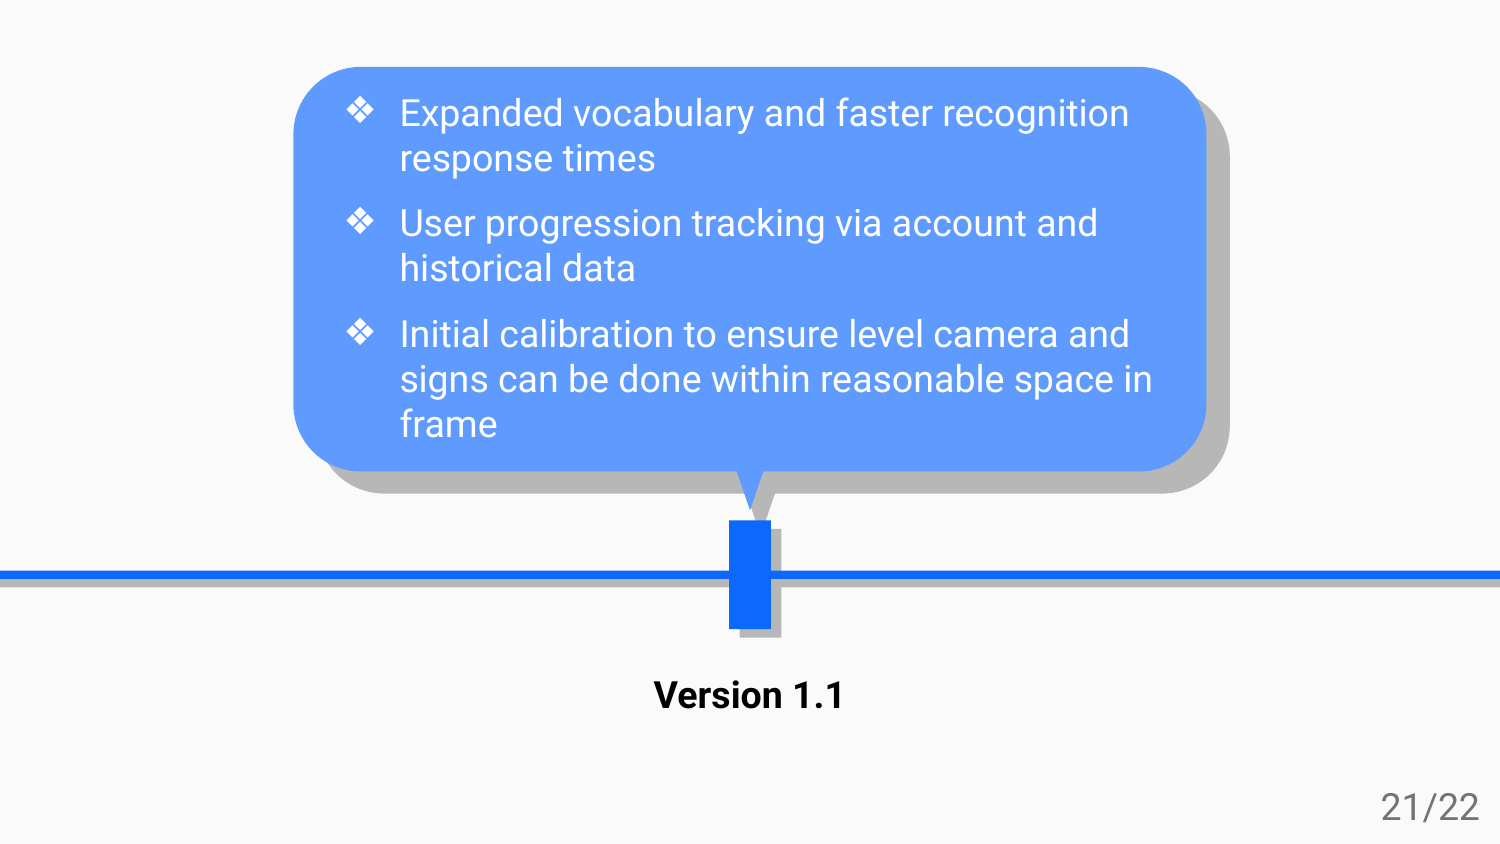

Expanded vocabulary and faster recognition response times
User progression tracking via account and historical data
Initial calibration to ensure level camera and signs can be done within reasonable space in frame

Version 1.1
21/22